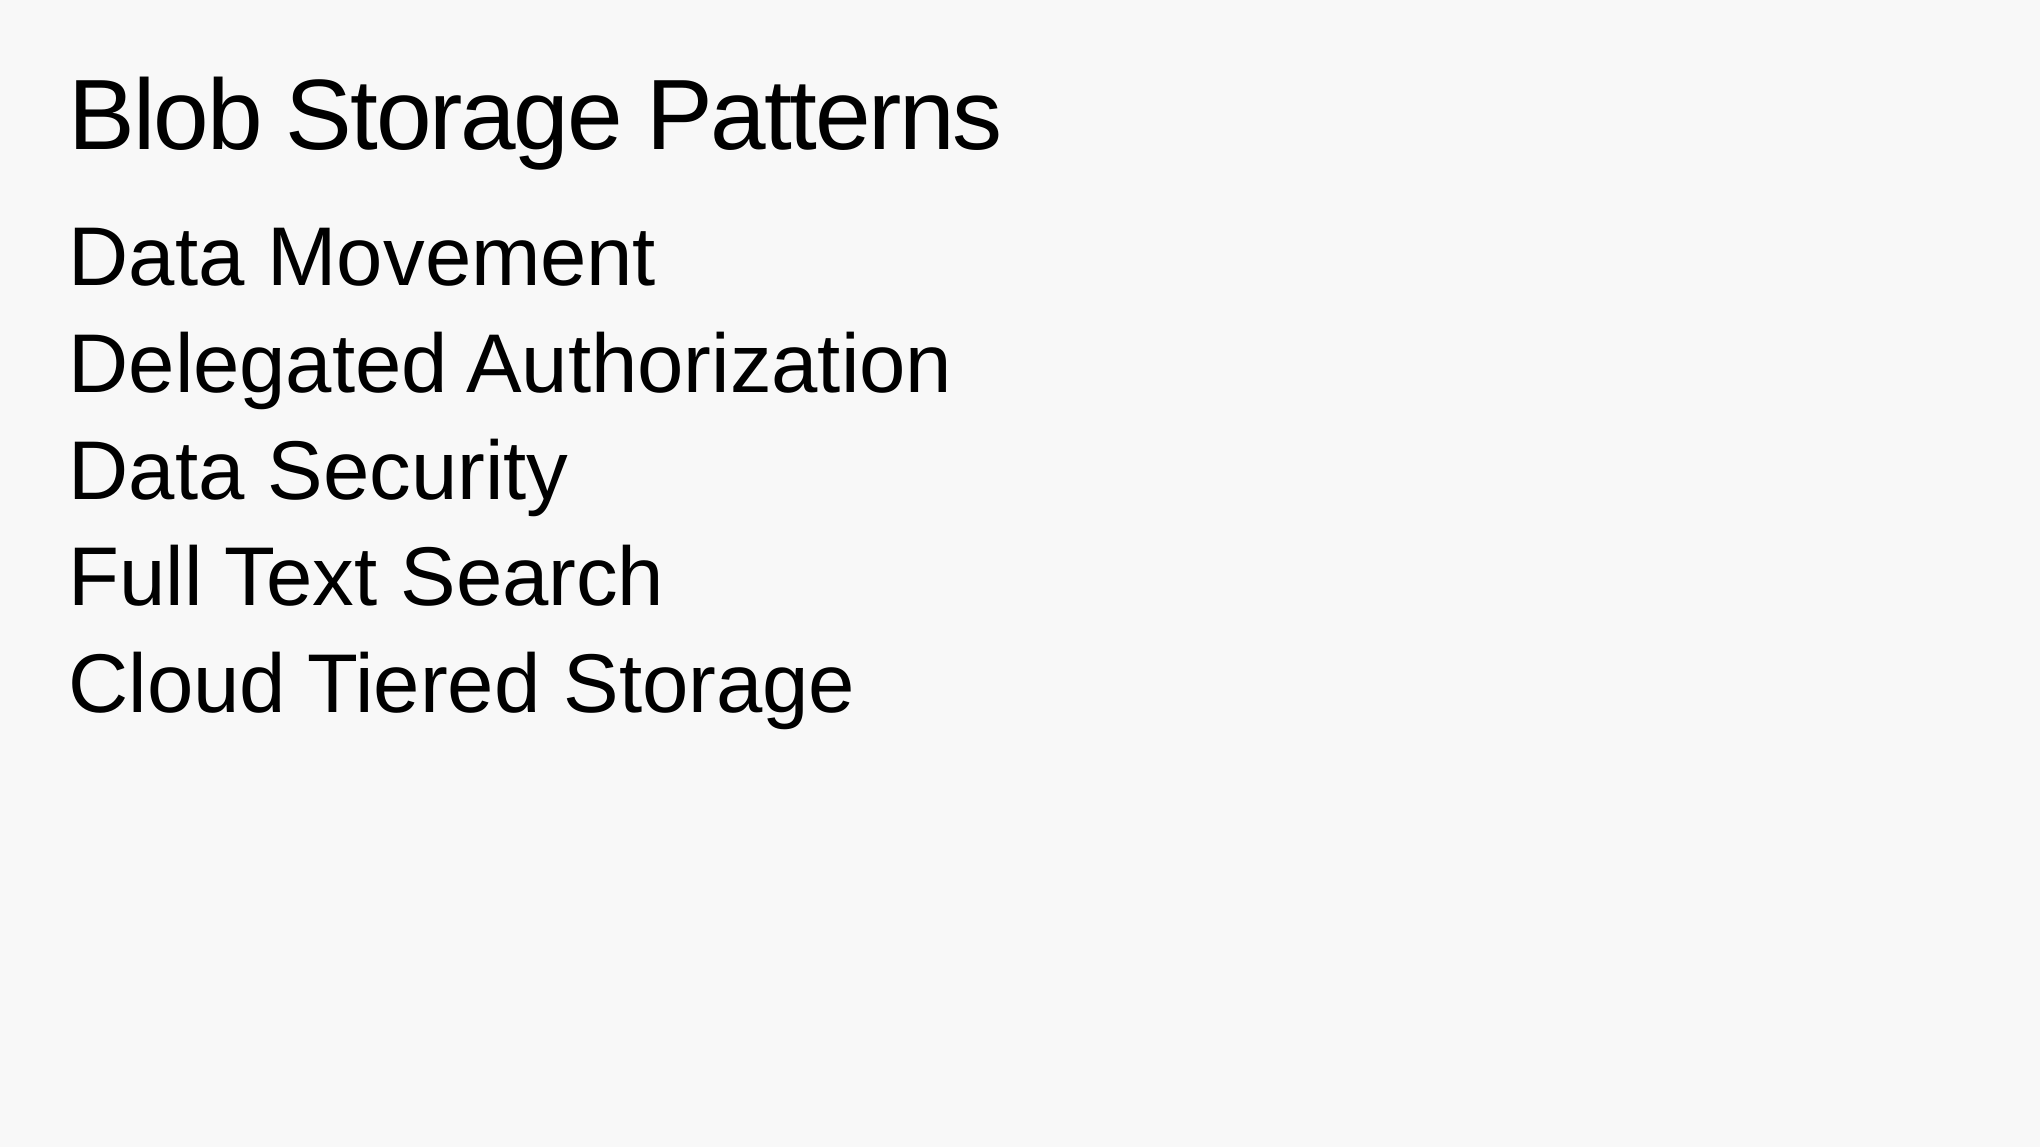

# Blob Storage Patterns
Data Movement
Delegated Authorization
Data Security
Full Text Search
Cloud Tiered Storage